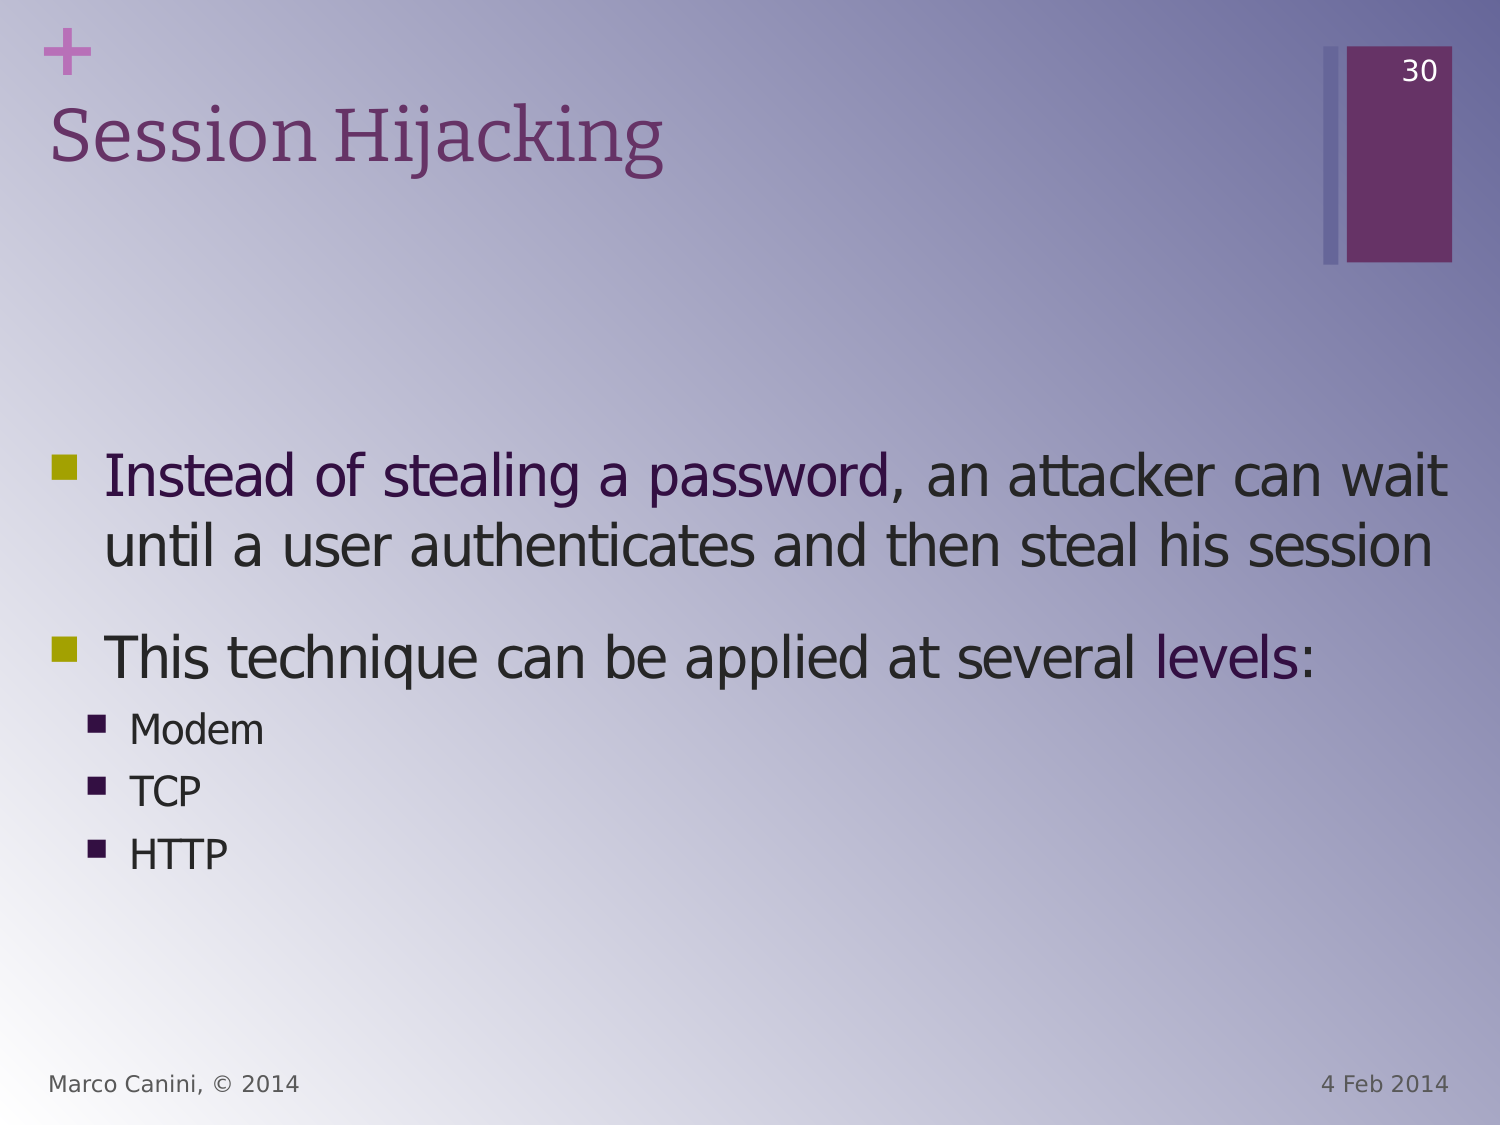

30
# Session Hijacking
Instead of stealing a password, an attacker can wait until a user authenticates and then steal his session
This technique can be applied at several levels:
Modem
TCP
HTTP
Marco Canini, © 2014
4 Feb 2014